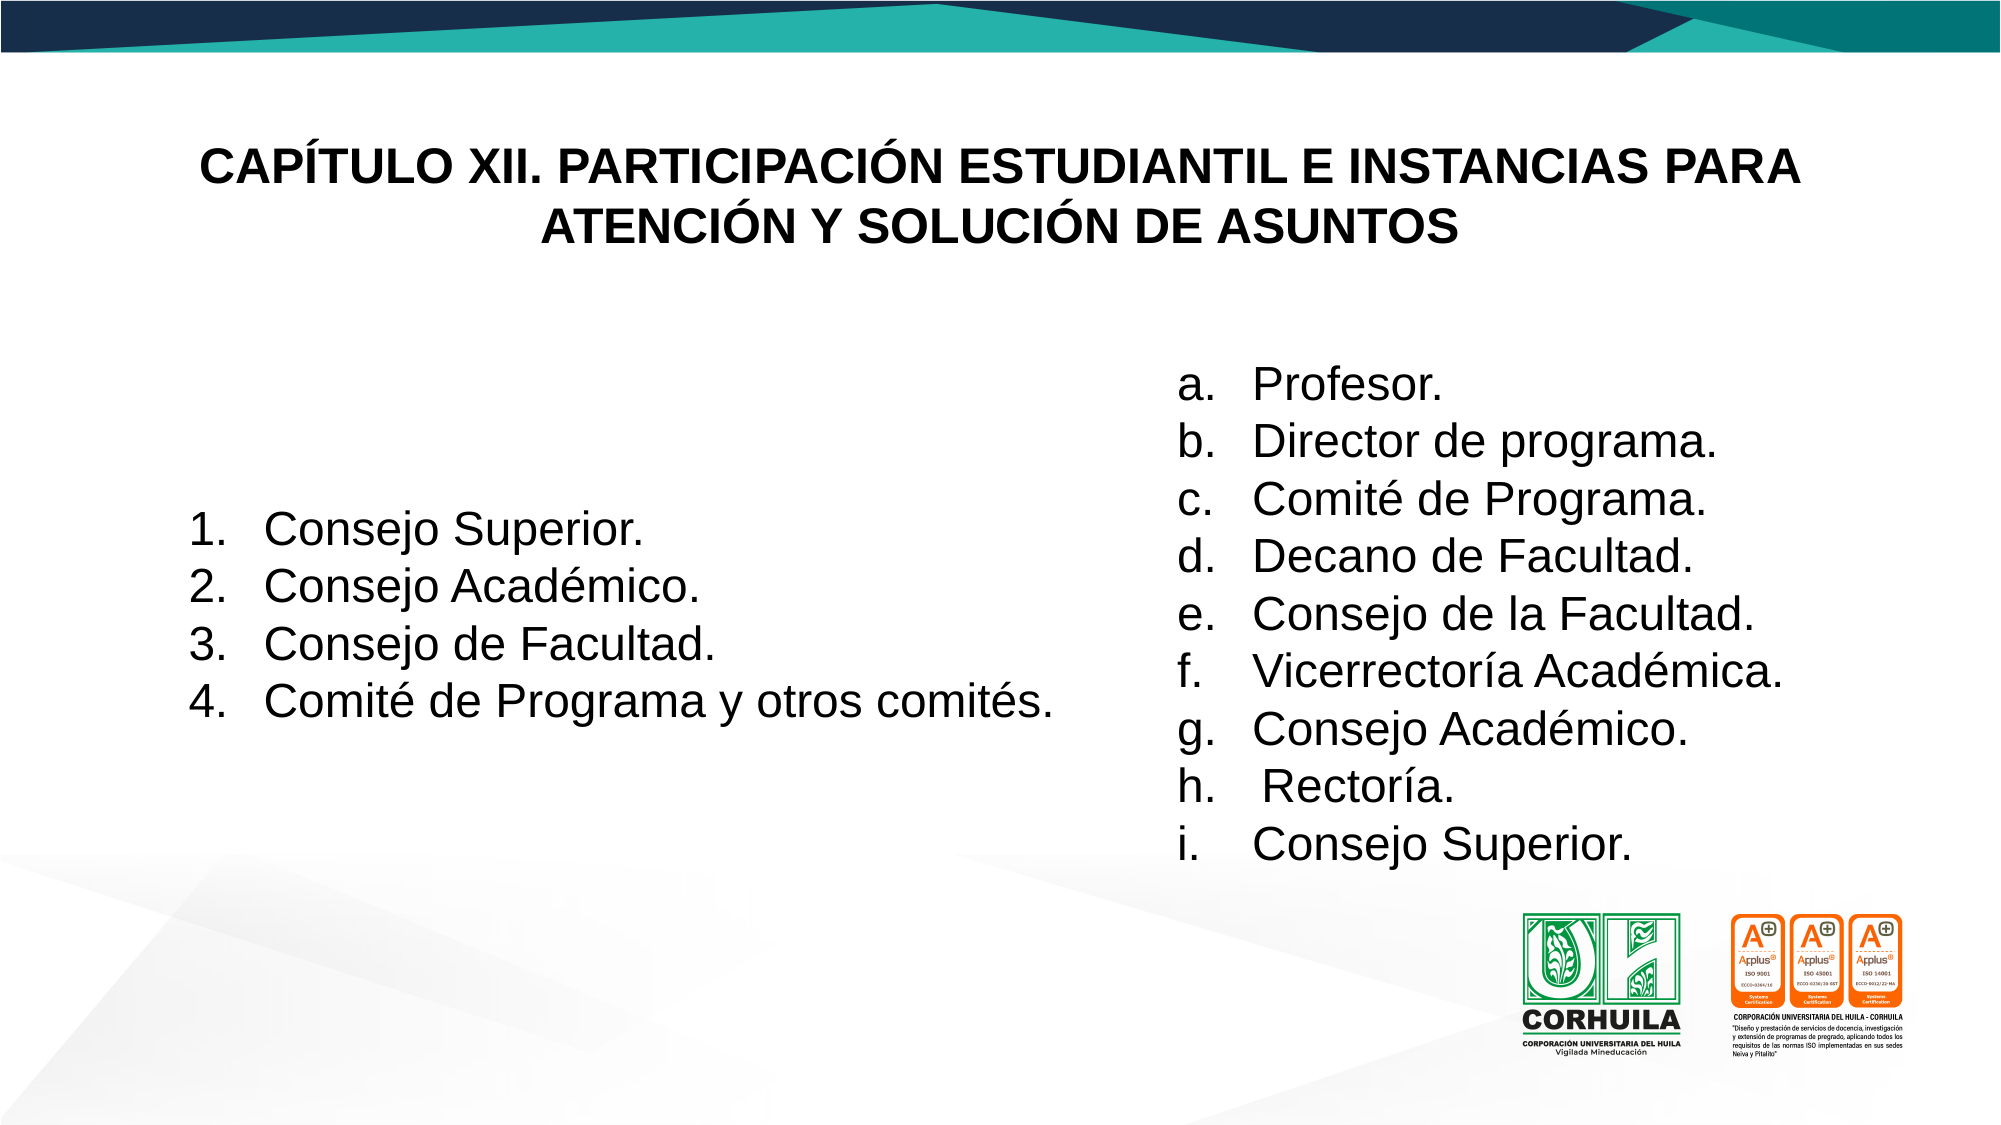

# CAPÍTULO XII. PARTICIPACIÓN ESTUDIANTIL E INSTANCIAS PARA ATENCIÓN Y SOLUCIÓN DE ASUNTOS
Profesor.
Director de programa.
Comité de Programa.
Decano de Facultad.
Consejo de la Facultad.
Vicerrectoría Académica.
Consejo Académico.
Rectoría.
Consejo Superior.
Consejo Superior.
Consejo Académico.
Consejo de Facultad.
Comité de Programa y otros comités.